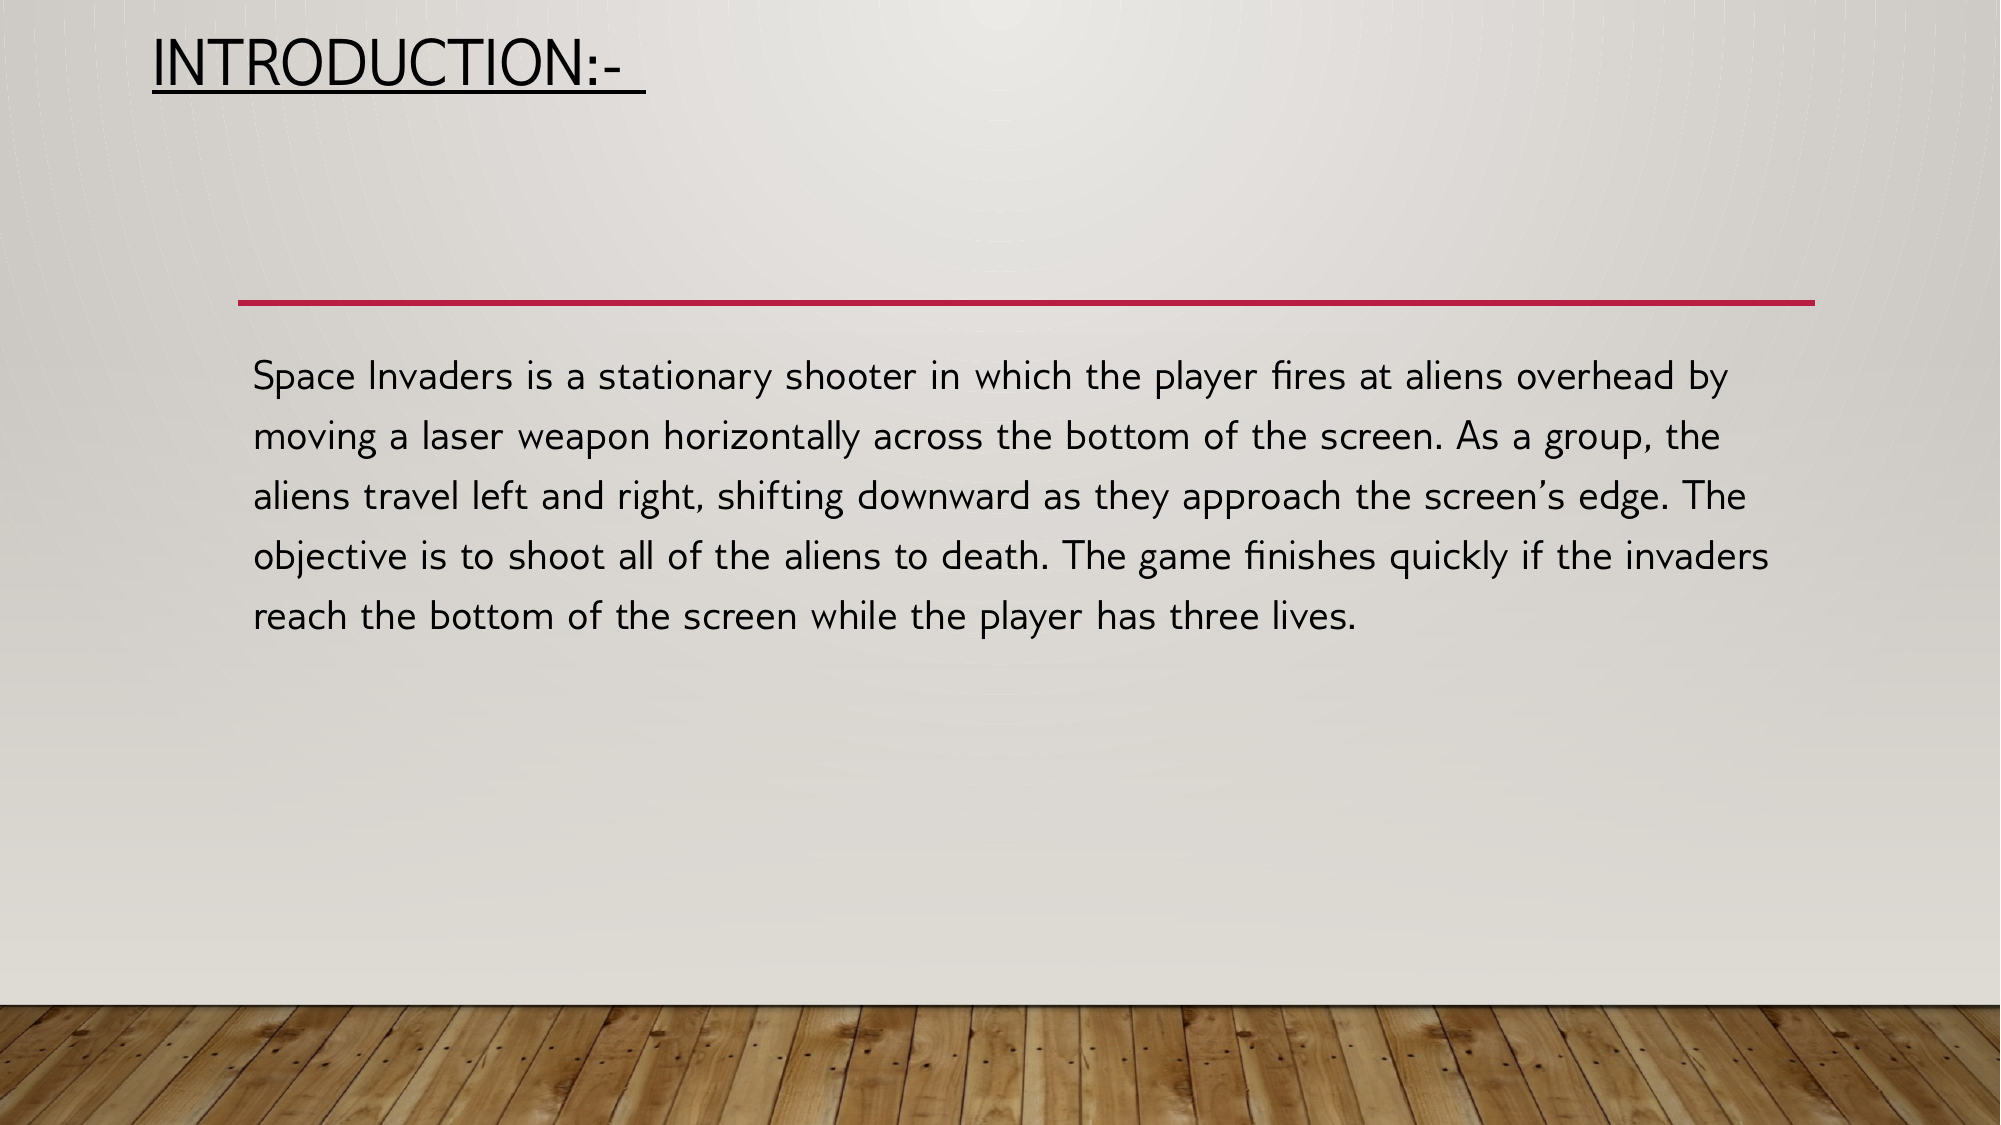

# INTRODUCTION:-
Space Invaders is a stationary shooter in which the player fires at aliens overhead by moving a laser weapon horizontally across the bottom of the screen. As a group, the aliens travel left and right, shifting downward as they approach the screen’s edge. The objective is to shoot all of the aliens to death. The game finishes quickly if the invaders reach the bottom of the screen while the player has three lives.